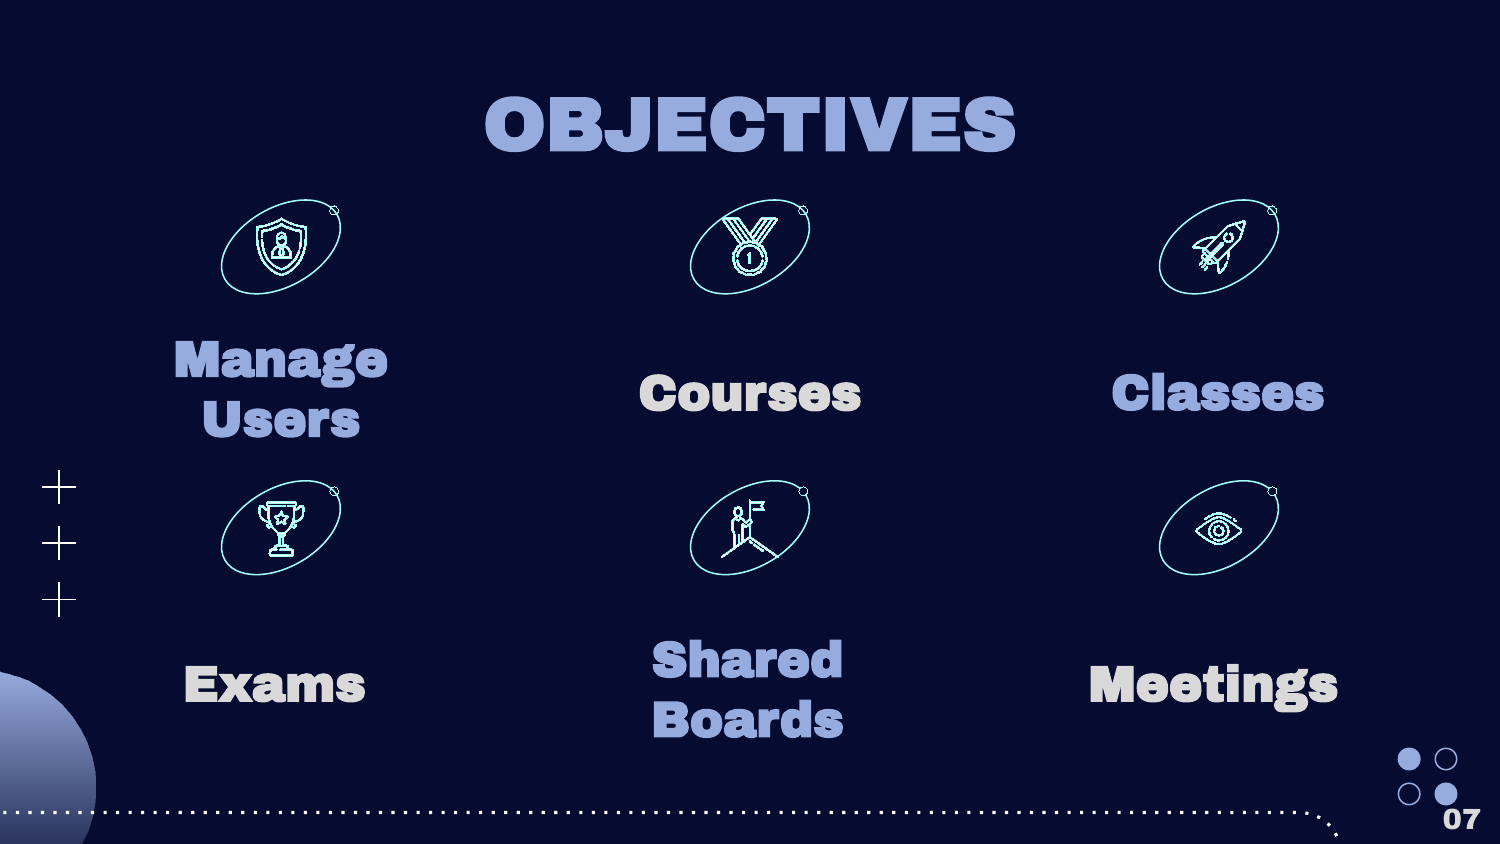

# OBJECTIVES

Manage Users
Classes
Courses

Exams
Meetings
Shared Boards
07